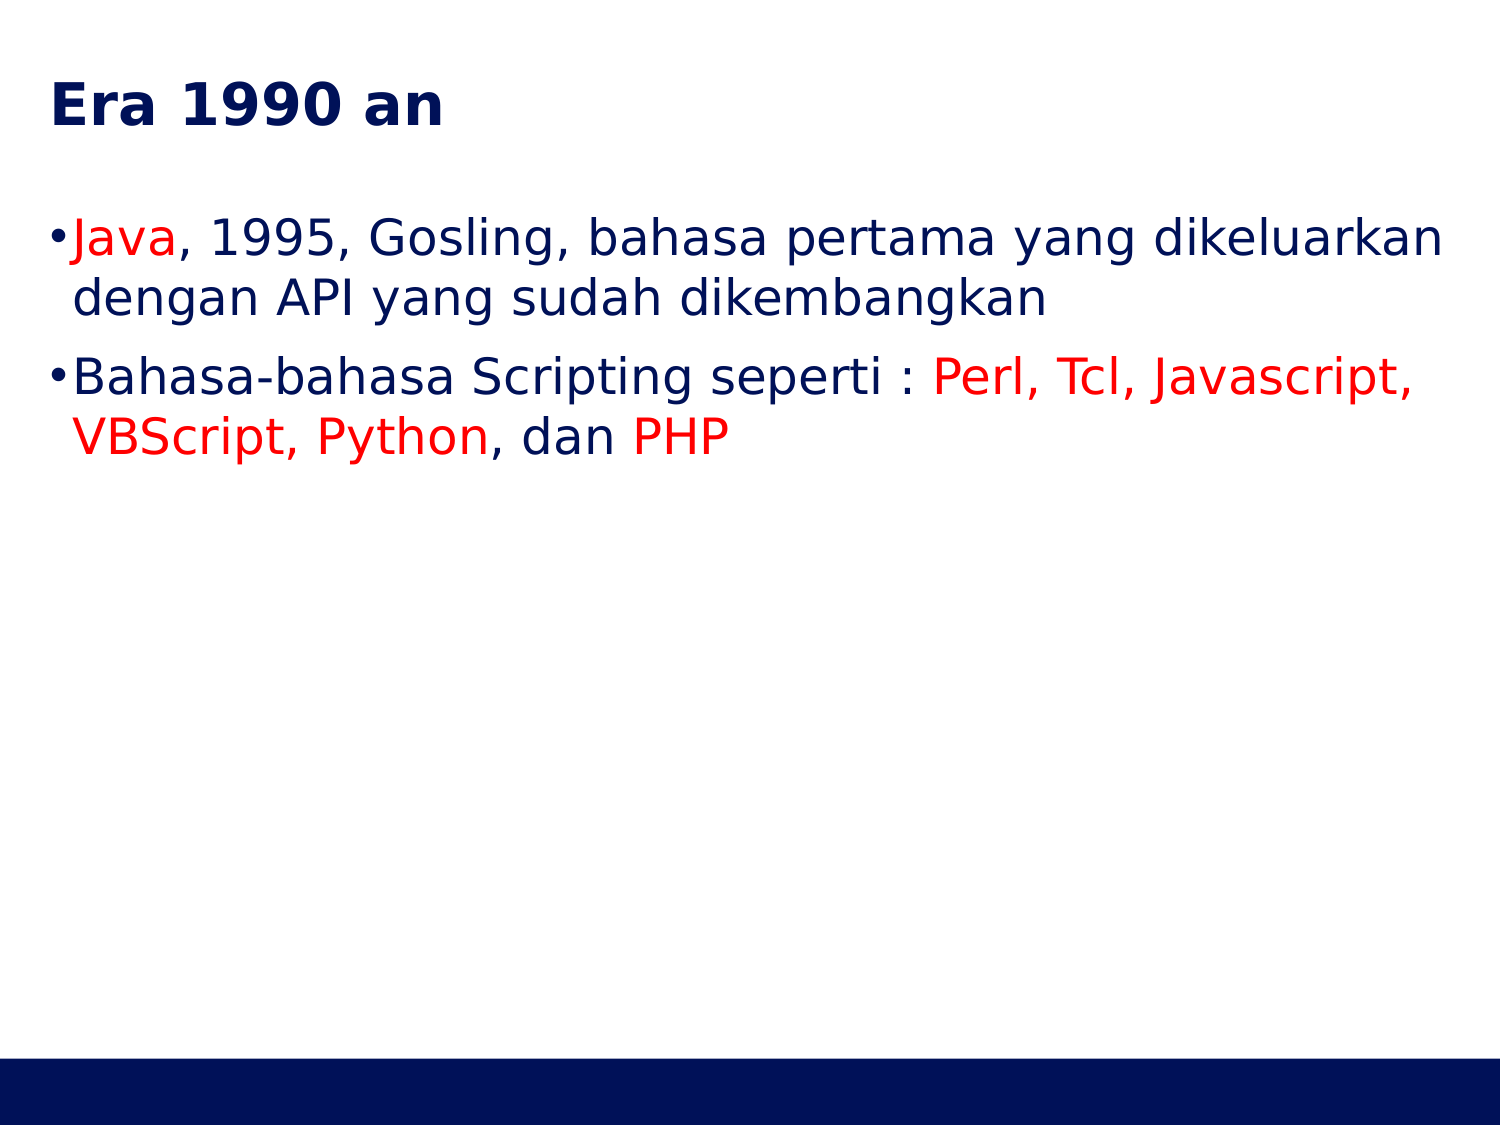

# Era 1990 an
Java, 1995, Gosling, bahasa pertama yang dikeluarkan dengan API yang sudah dikembangkan
Bahasa-bahasa Scripting seperti : Perl, Tcl, Javascript, VBScript, Python, dan PHP